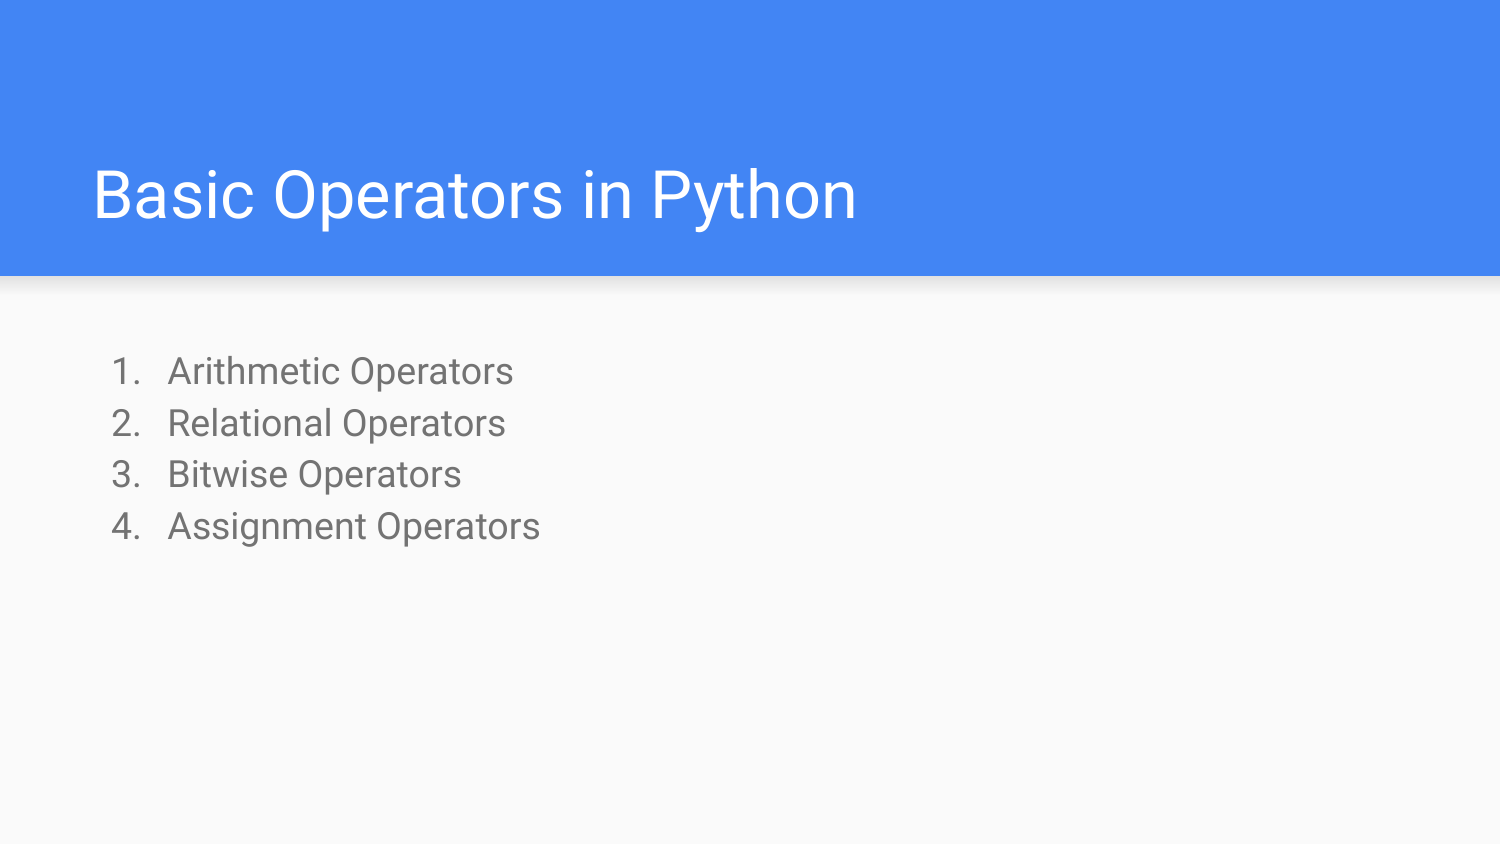

# Basic Operators in Python
Arithmetic Operators
Relational Operators
Bitwise Operators
Assignment Operators